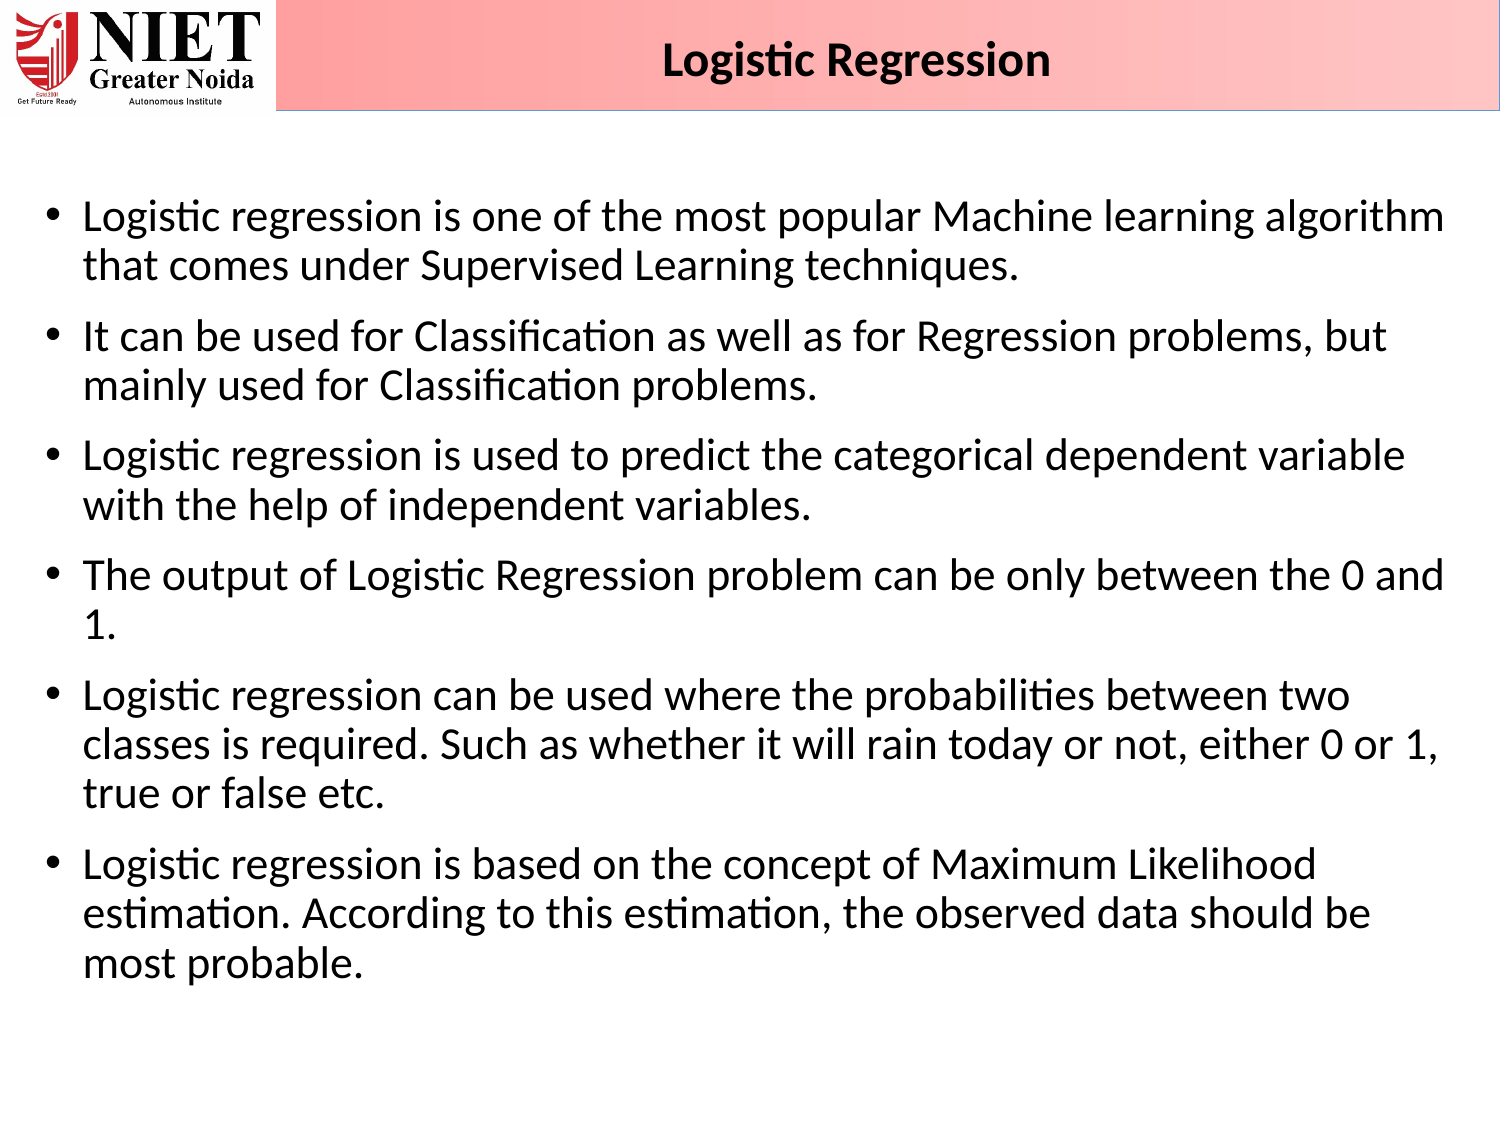

Logistic Regression
Logistic regression is one of the most popular Machine learning algorithm that comes under Supervised Learning techniques.
It can be used for Classification as well as for Regression problems, but mainly used for Classification problems.
Logistic regression is used to predict the categorical dependent variable with the help of independent variables.
The output of Logistic Regression problem can be only between the 0 and 1.
Logistic regression can be used where the probabilities between two classes is required. Such as whether it will rain today or not, either 0 or 1, true or false etc.
Logistic regression is based on the concept of Maximum Likelihood estimation. According to this estimation, the observed data should be most probable.